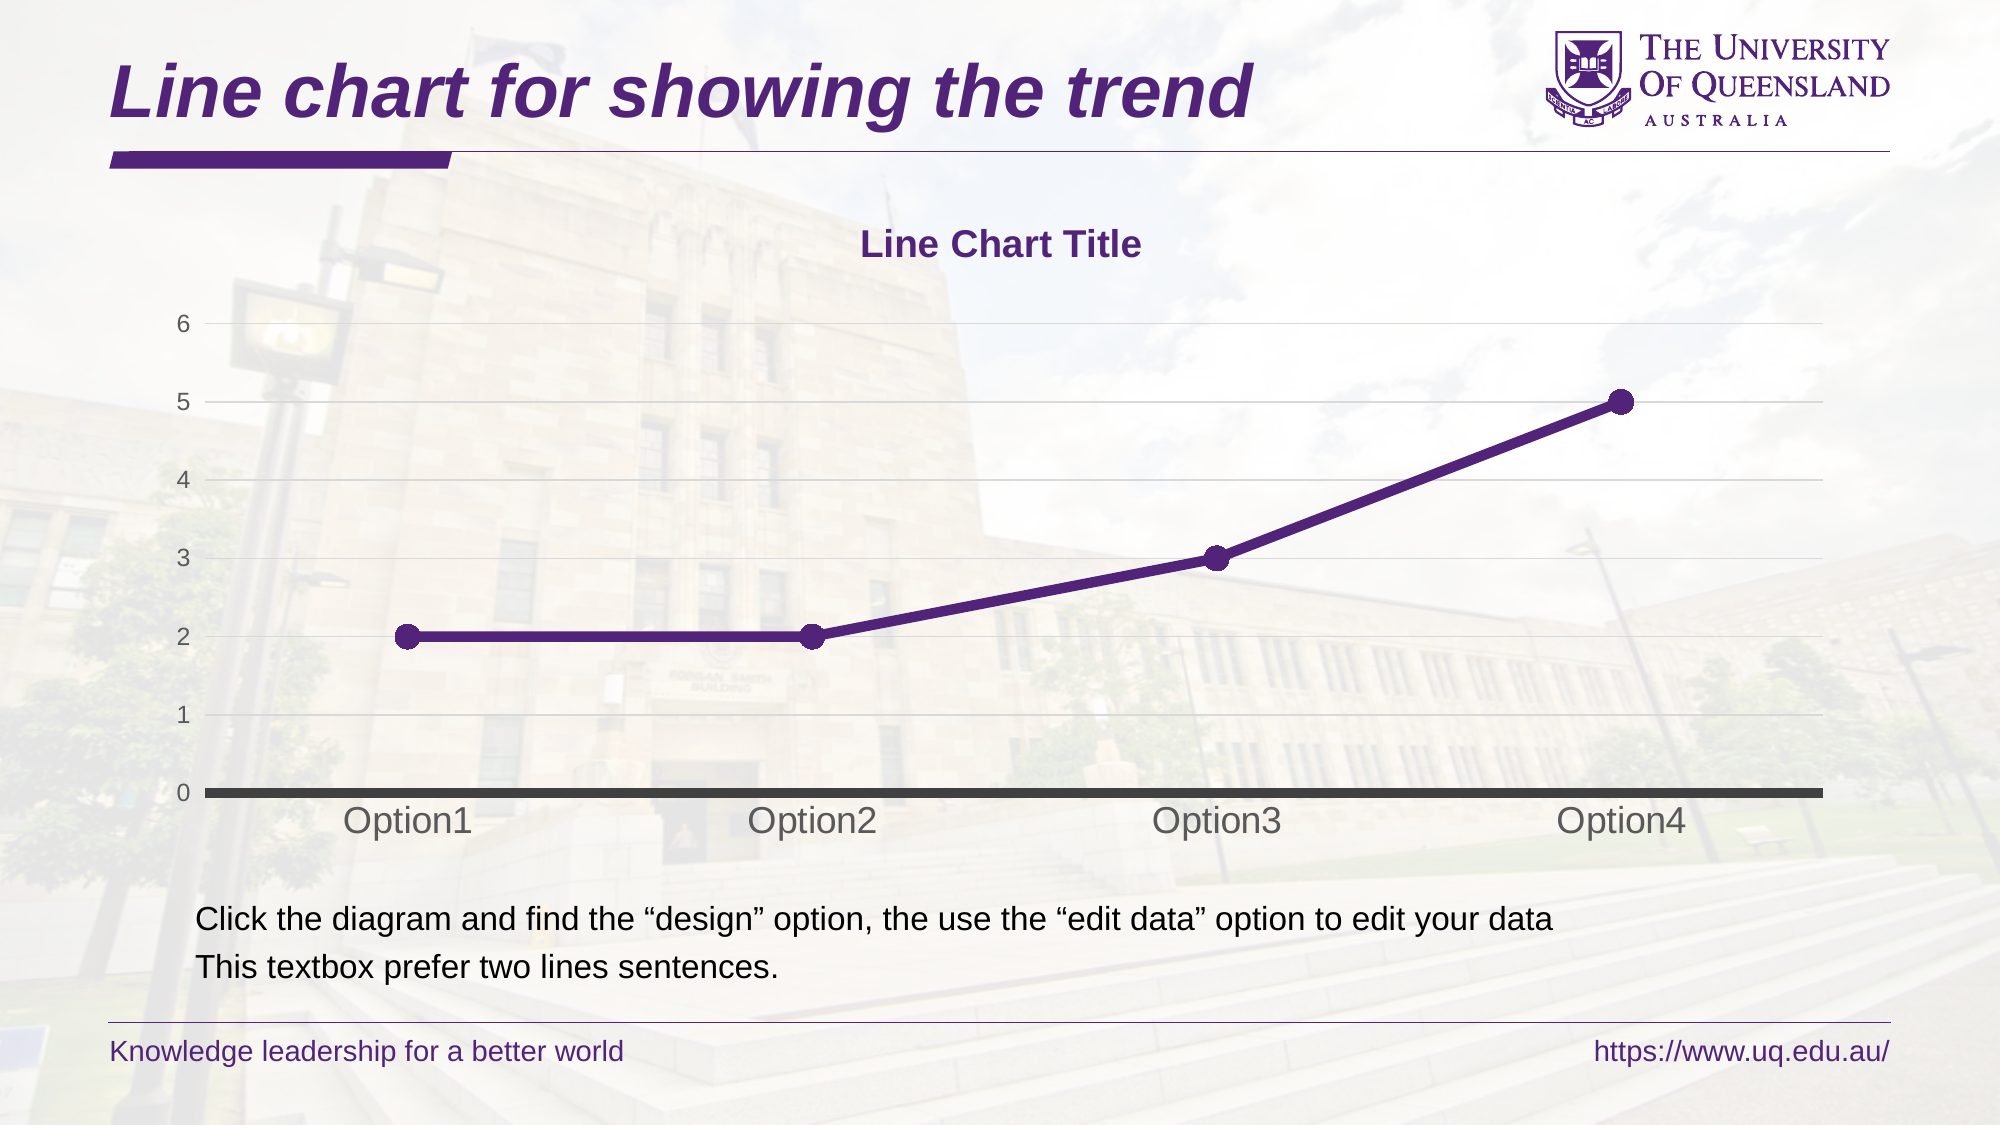

# Line chart for showing the trend

### Chart: Line Chart Title

| Category | S3 |
|---|---|
| Option1 | 2.0 |
| Option2 | 2.0 |
| Option3 | 3.0 |
| Option4 | 5.0 |
Click the diagram and find the “design” option, the use the “edit data” option to edit your data
This textbox prefer two lines sentences.